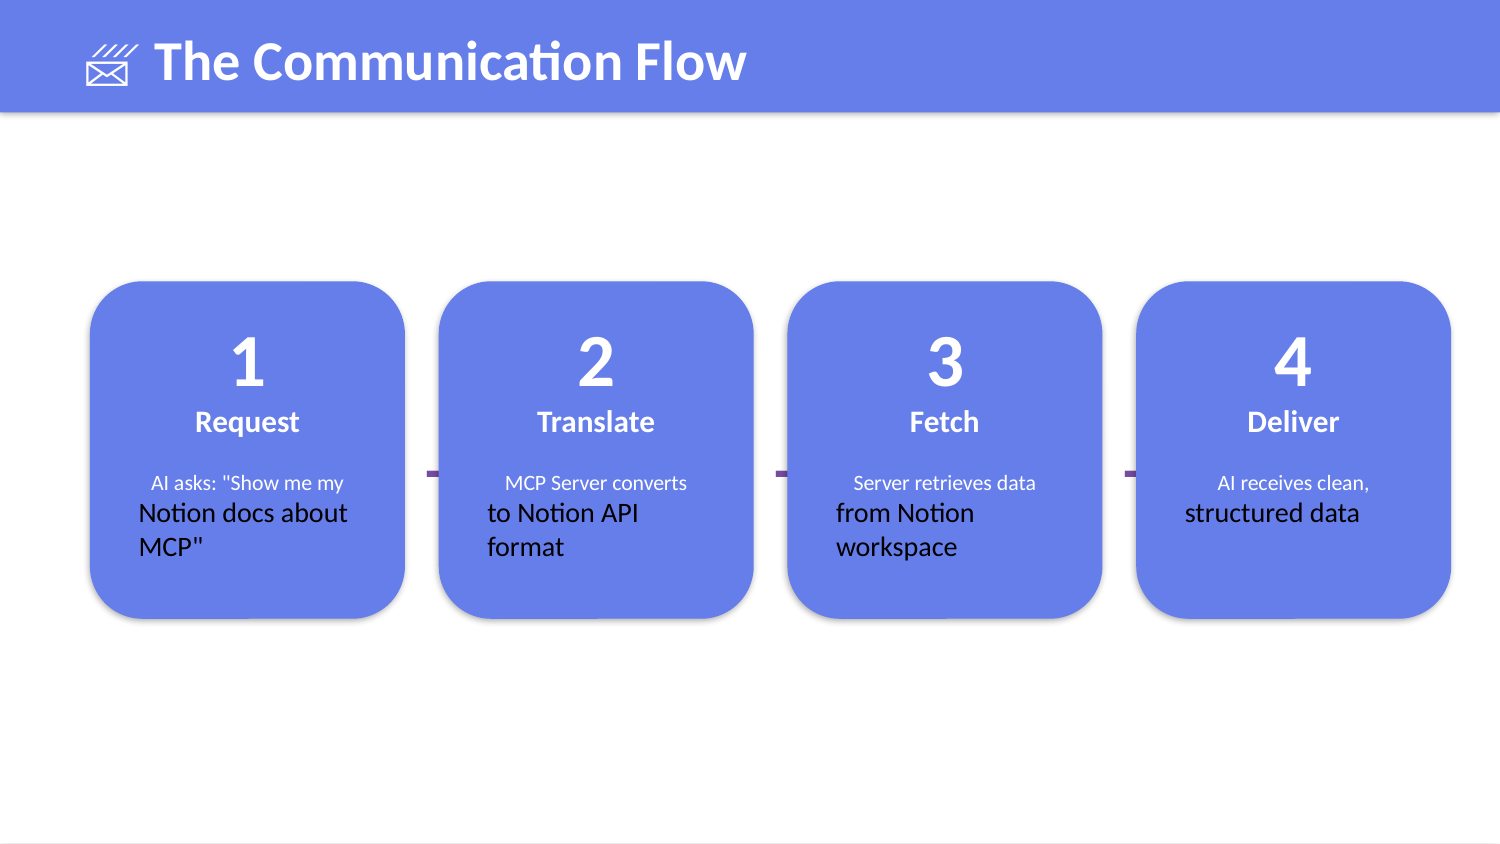

📨 The Communication Flow

1
2
3
4
Request
Translate
Fetch
Deliver
→
→
→
AI asks: "Show me my
Notion docs about MCP"
MCP Server converts
to Notion API format
Server retrieves data
from Notion workspace
AI receives clean,
structured data